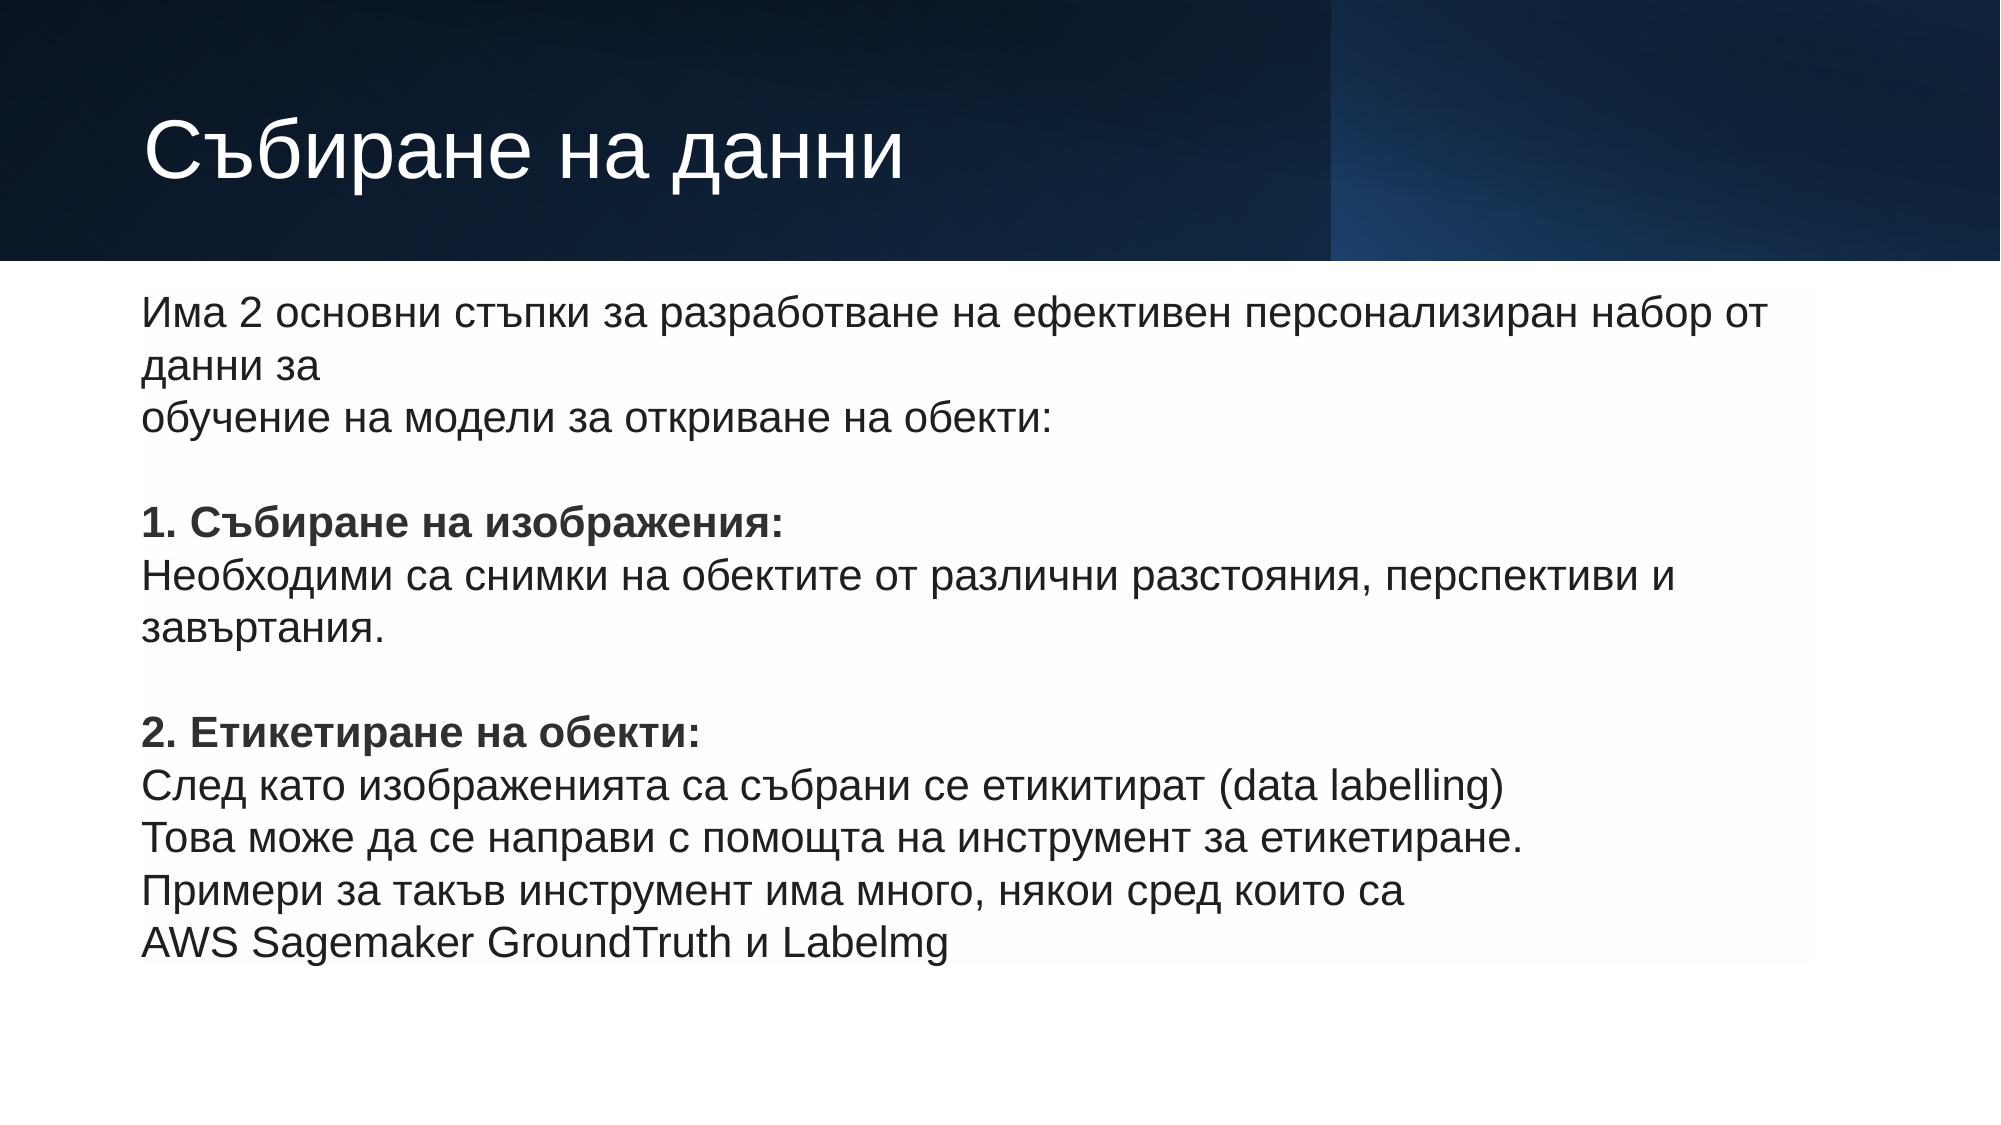

# Събиране на данни
Има 2 основни стъпки за разработване на ефективен персонализиран набор от данни за
обучение на модели за откриване на обекти:

1. Събиране на изображения:
Необходими са снимки на обектите от различни разстояния, перспективи и завъртания.

2. Етикетиране на обекти:
След като изображенията са събрани се етикитират (data labelling)
Това може да се направи с помощта на инструмент за етикетиране.
Примери за такъв инструмент има много, някои сред които са
AWS Sagemaker GroundTruth и Labelmg